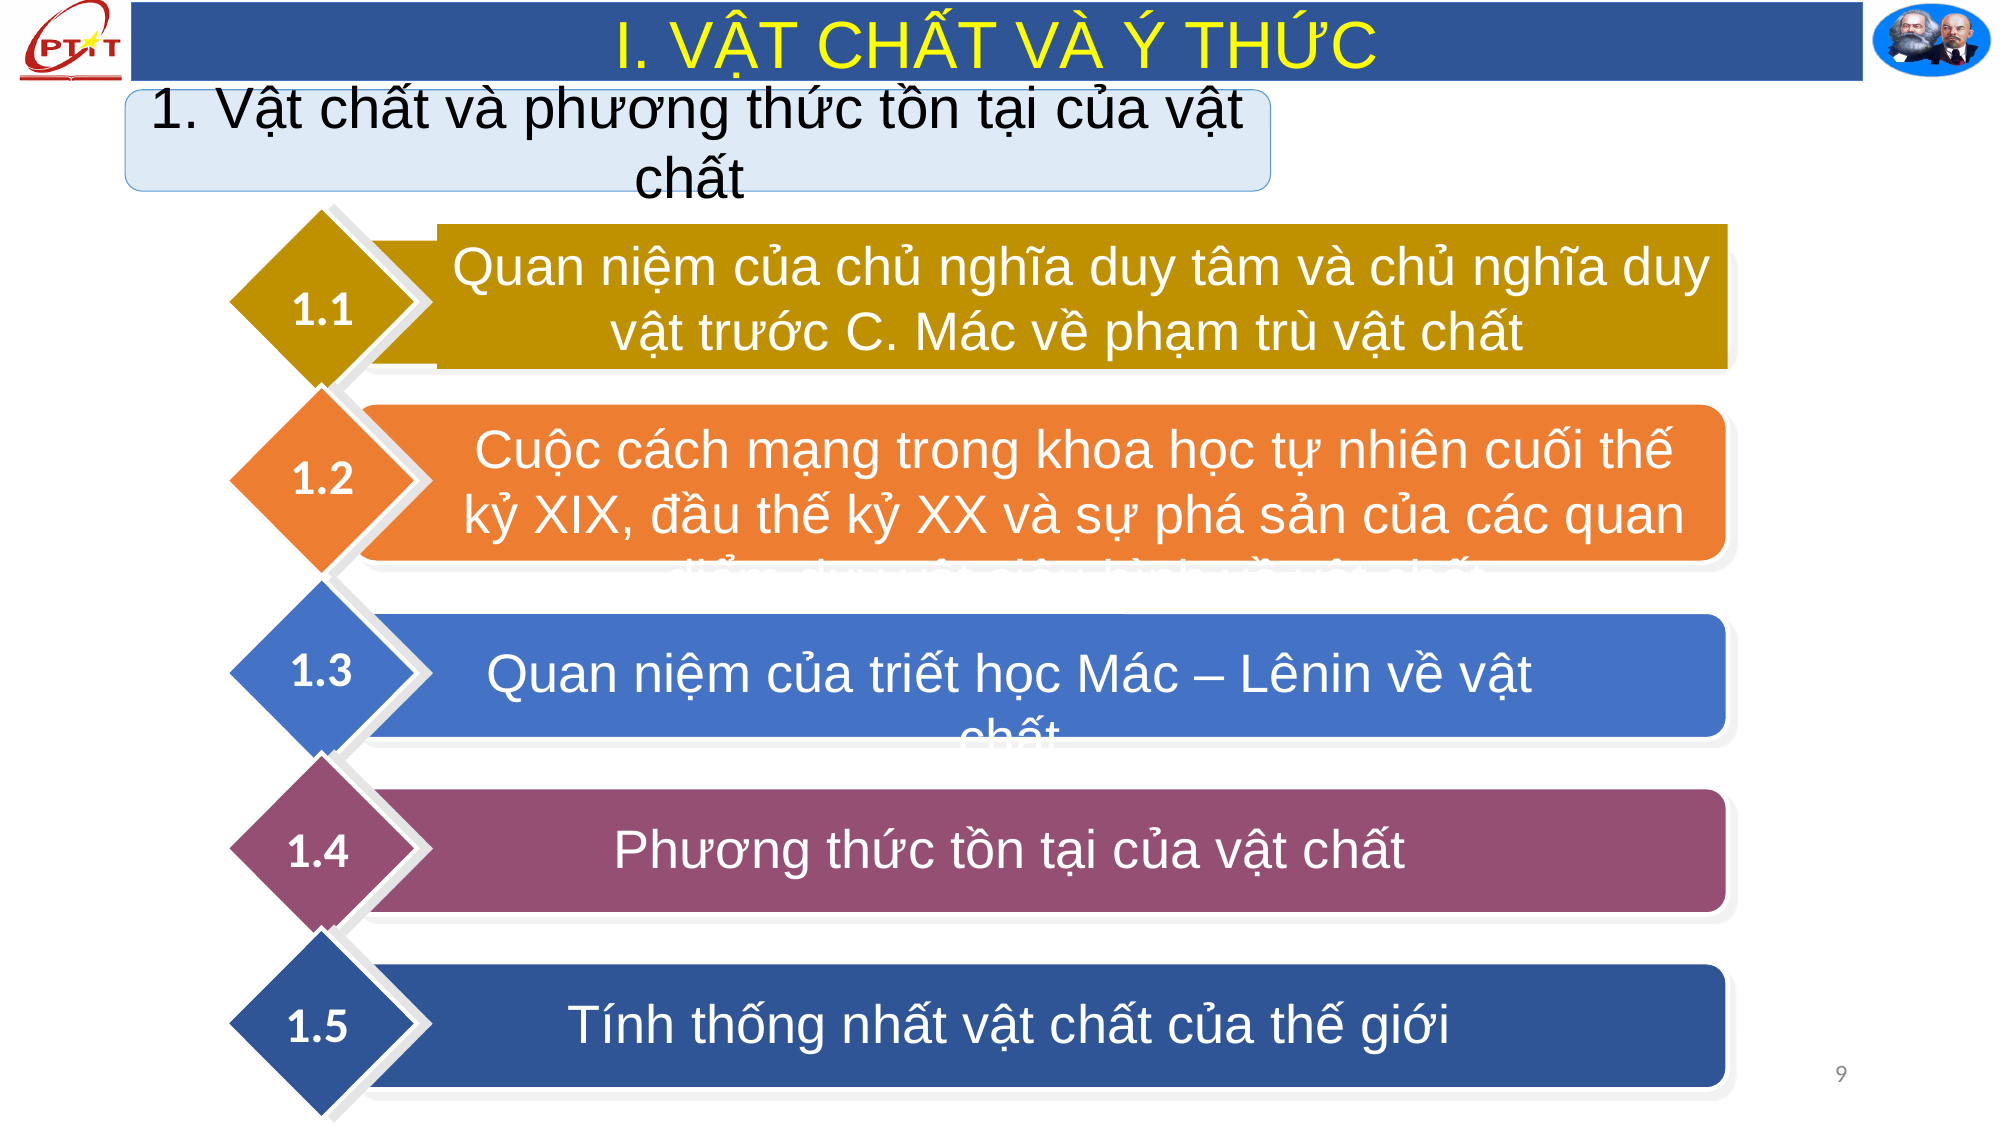

I. VẬT CHẤT VÀ Ý THỨC
1. Vật chất và phương thức tồn tại của vật chất

Quan niệm của chủ nghĩa duy tâm và chủ nghĩa duy vật trước C. Mác về phạm trù vật chất

1.1

Cuộc cách mạng trong khoa học tự nhiên cuối thế kỷ XIX, đầu thế kỷ XX và sự phá sản của các quan điểm duy vật siêu hình về vật chất
1.2

1.3
Quan niệm của triết học Mác – Lênin về vật chất

Phương thức tồn tại của vật chất
1.4

Tính thống nhất vật chất của thế giới
1.5
9